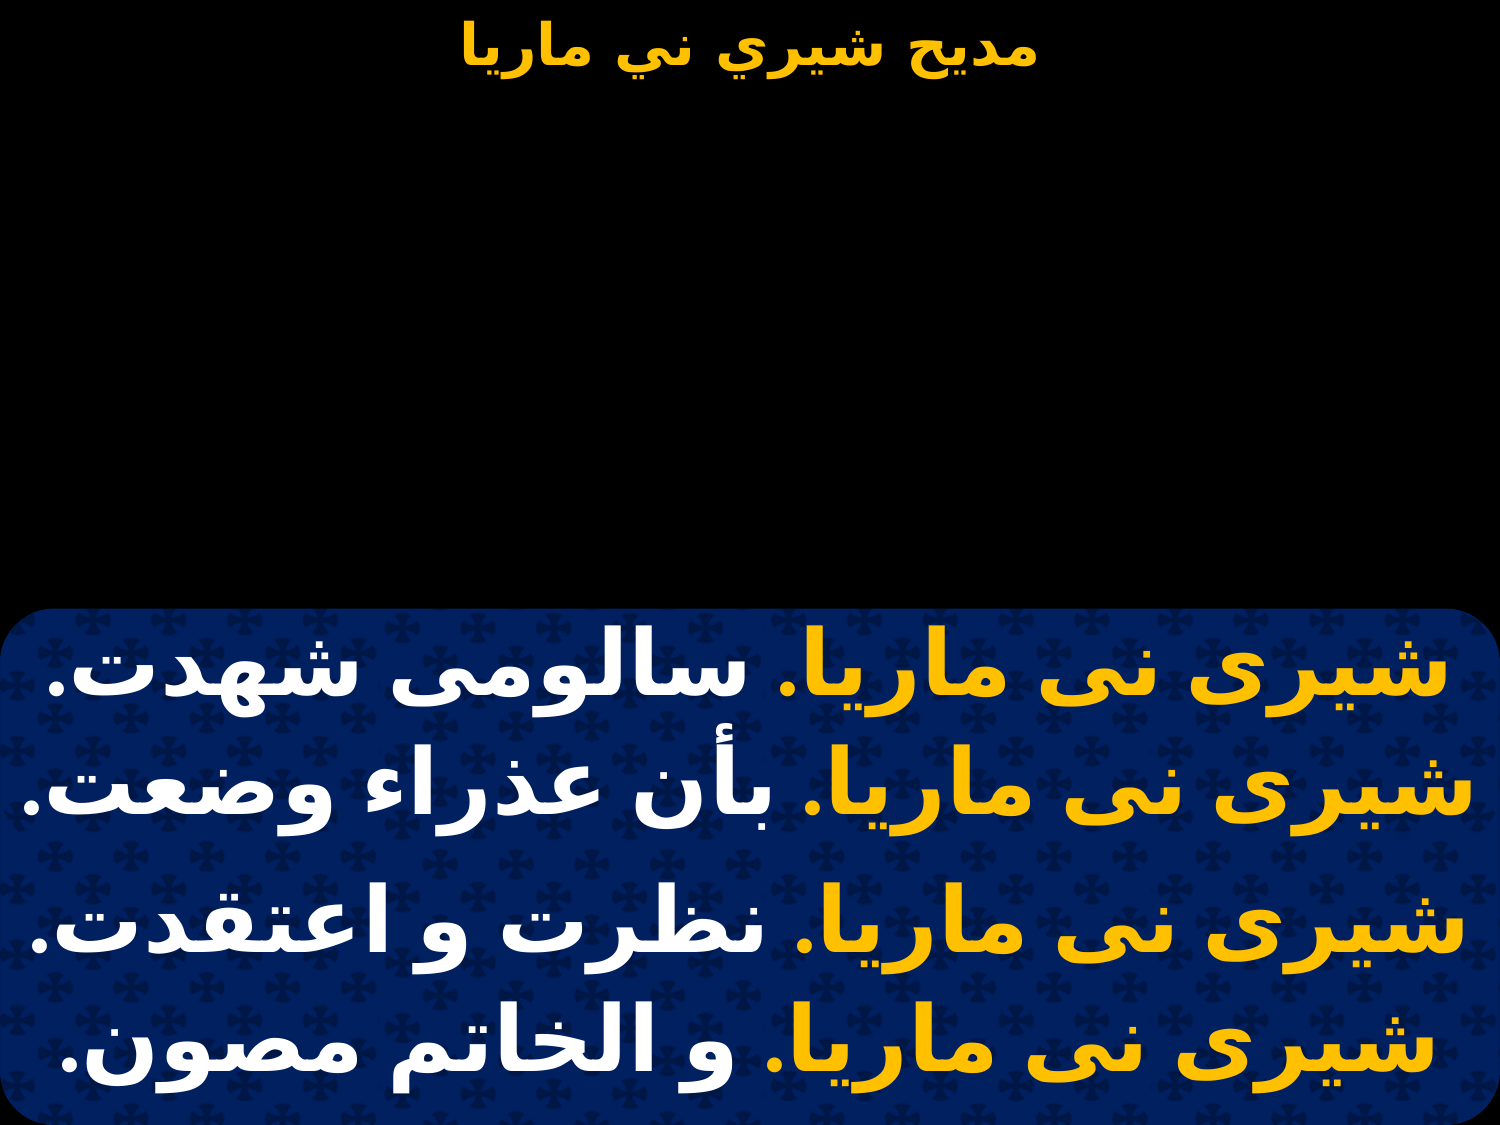

#
| شيرى نى ماريا. سالومى شهدت. |
| --- |
| شيرى نى ماريا. بأن عذراء وضعت. |
|  |
| شيرى نى ماريا. نظرت و اعتقدت. |
| شيرى نى ماريا. و الخاتم مصون. |